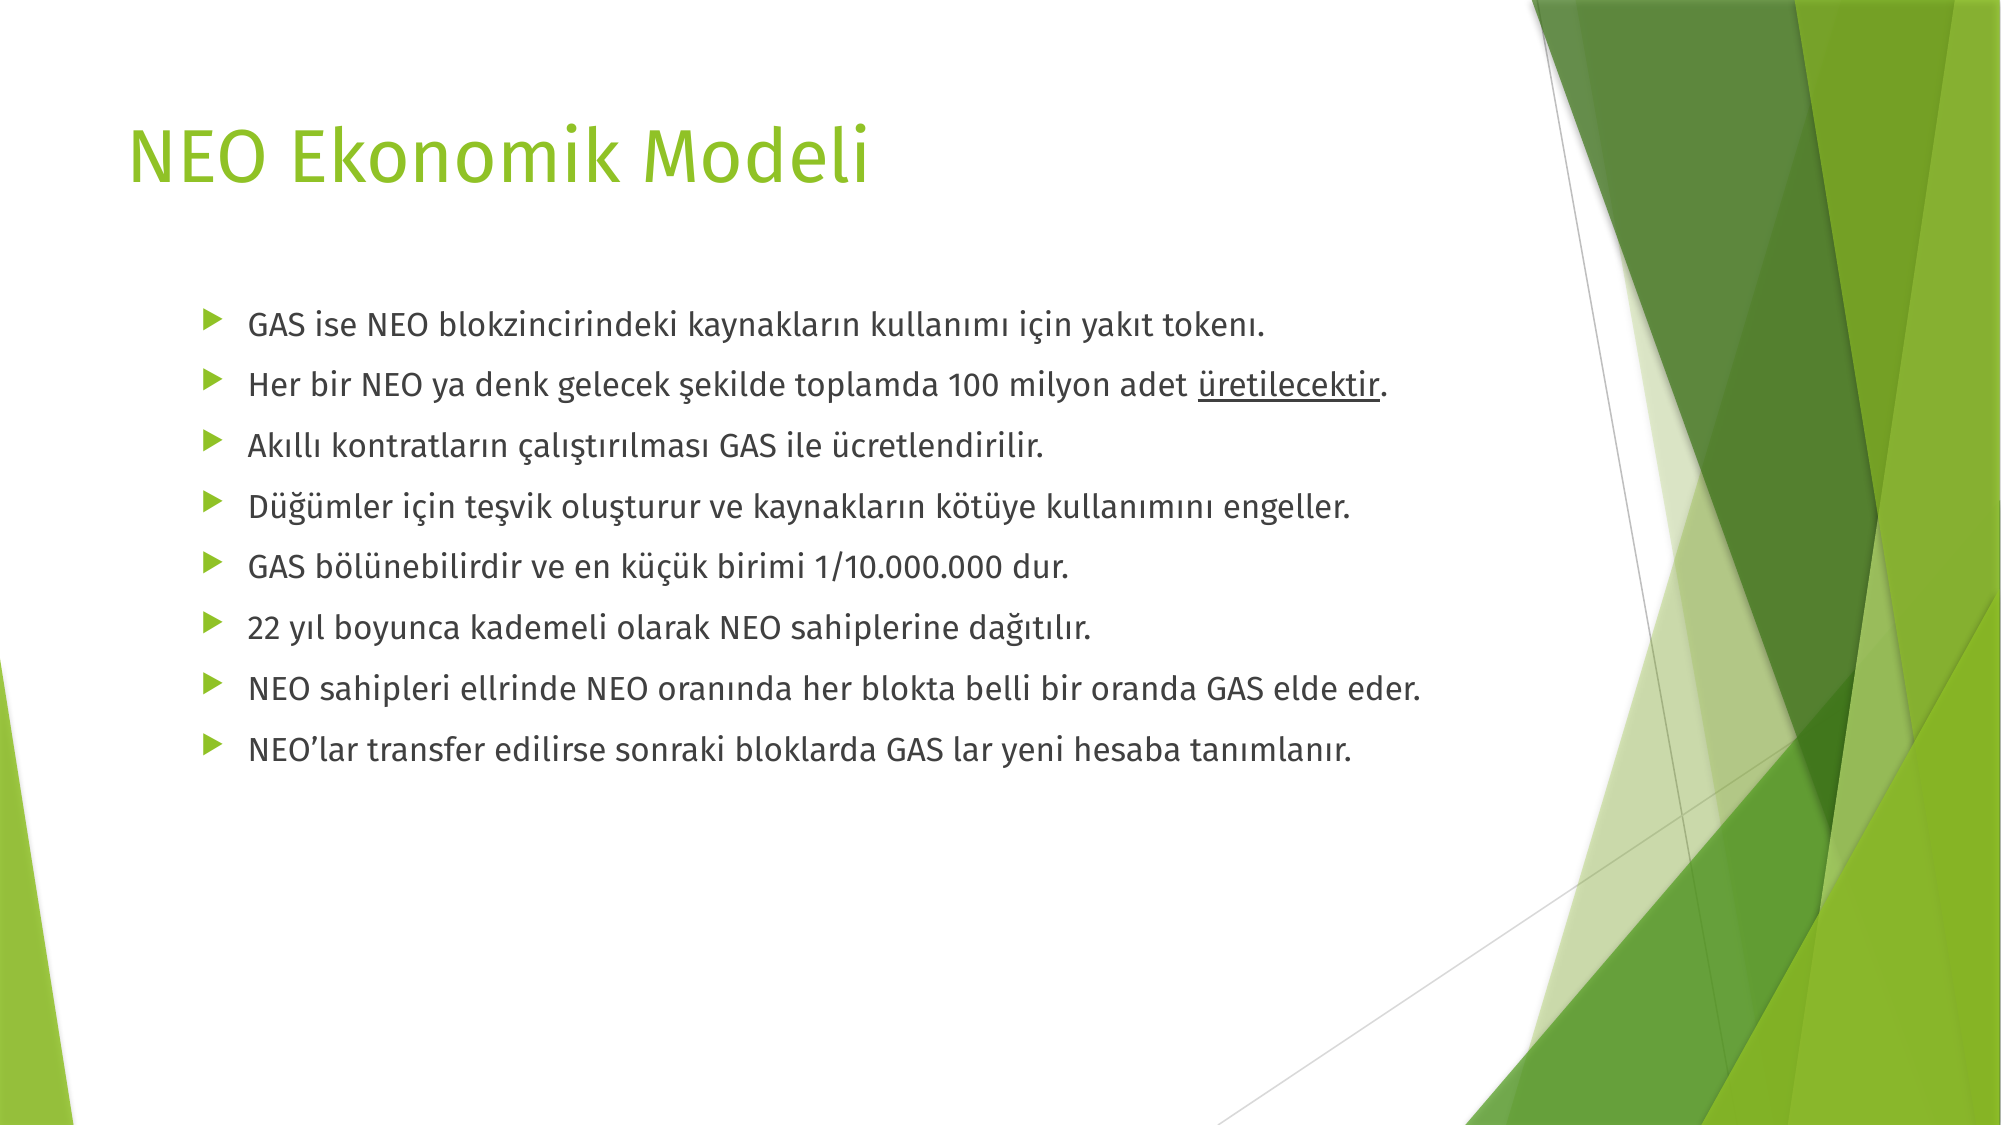

# NEO Ekonomik Modeli
GAS ise NEO blokzincirindeki kaynakların kullanımı için yakıt tokenı.
Her bir NEO ya denk gelecek şekilde toplamda 100 milyon adet üretilecektir.
Akıllı kontratların çalıştırılması GAS ile ücretlendirilir.
Düğümler için teşvik oluşturur ve kaynakların kötüye kullanımını engeller.
GAS bölünebilirdir ve en küçük birimi 1/10.000.000 dur.
22 yıl boyunca kademeli olarak NEO sahiplerine dağıtılır.
NEO sahipleri ellrinde NEO oranında her blokta belli bir oranda GAS elde eder.
NEO’lar transfer edilirse sonraki bloklarda GAS lar yeni hesaba tanımlanır.